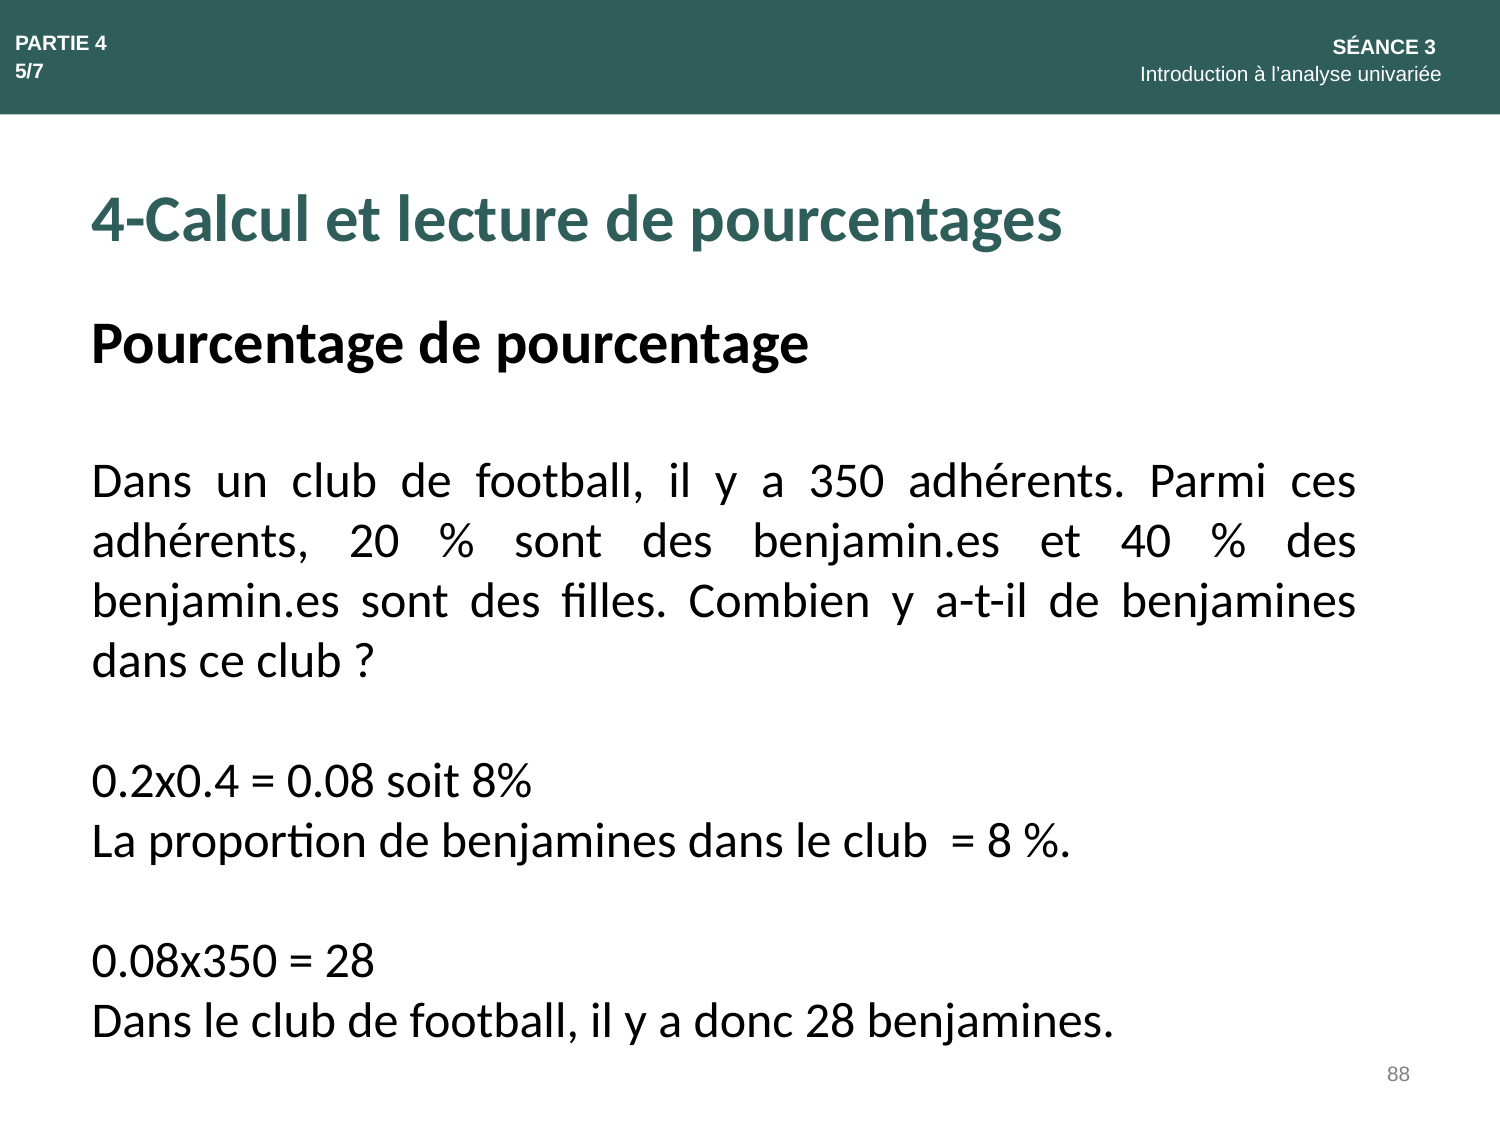

PARTIE 4
5/7

SÉANCE 3
Introduction à l’analyse univariée
4-Calcul et lecture de pourcentages

Pourcentage de pourcentage

Dans un club de football, il y a 350 adhérents. Parmi ces adhérents, 20 % sont des benjamin.es et 40 % des benjamin.es sont des filles. Combien y a-t-il de benjamines dans ce club ?

0.2x0.4 = 0.08 soit 8%
La proportion de benjamines dans le club  = 8 %.

0.08x350 = 28
Dans le club de football, il y a donc 28 benjamines.

88